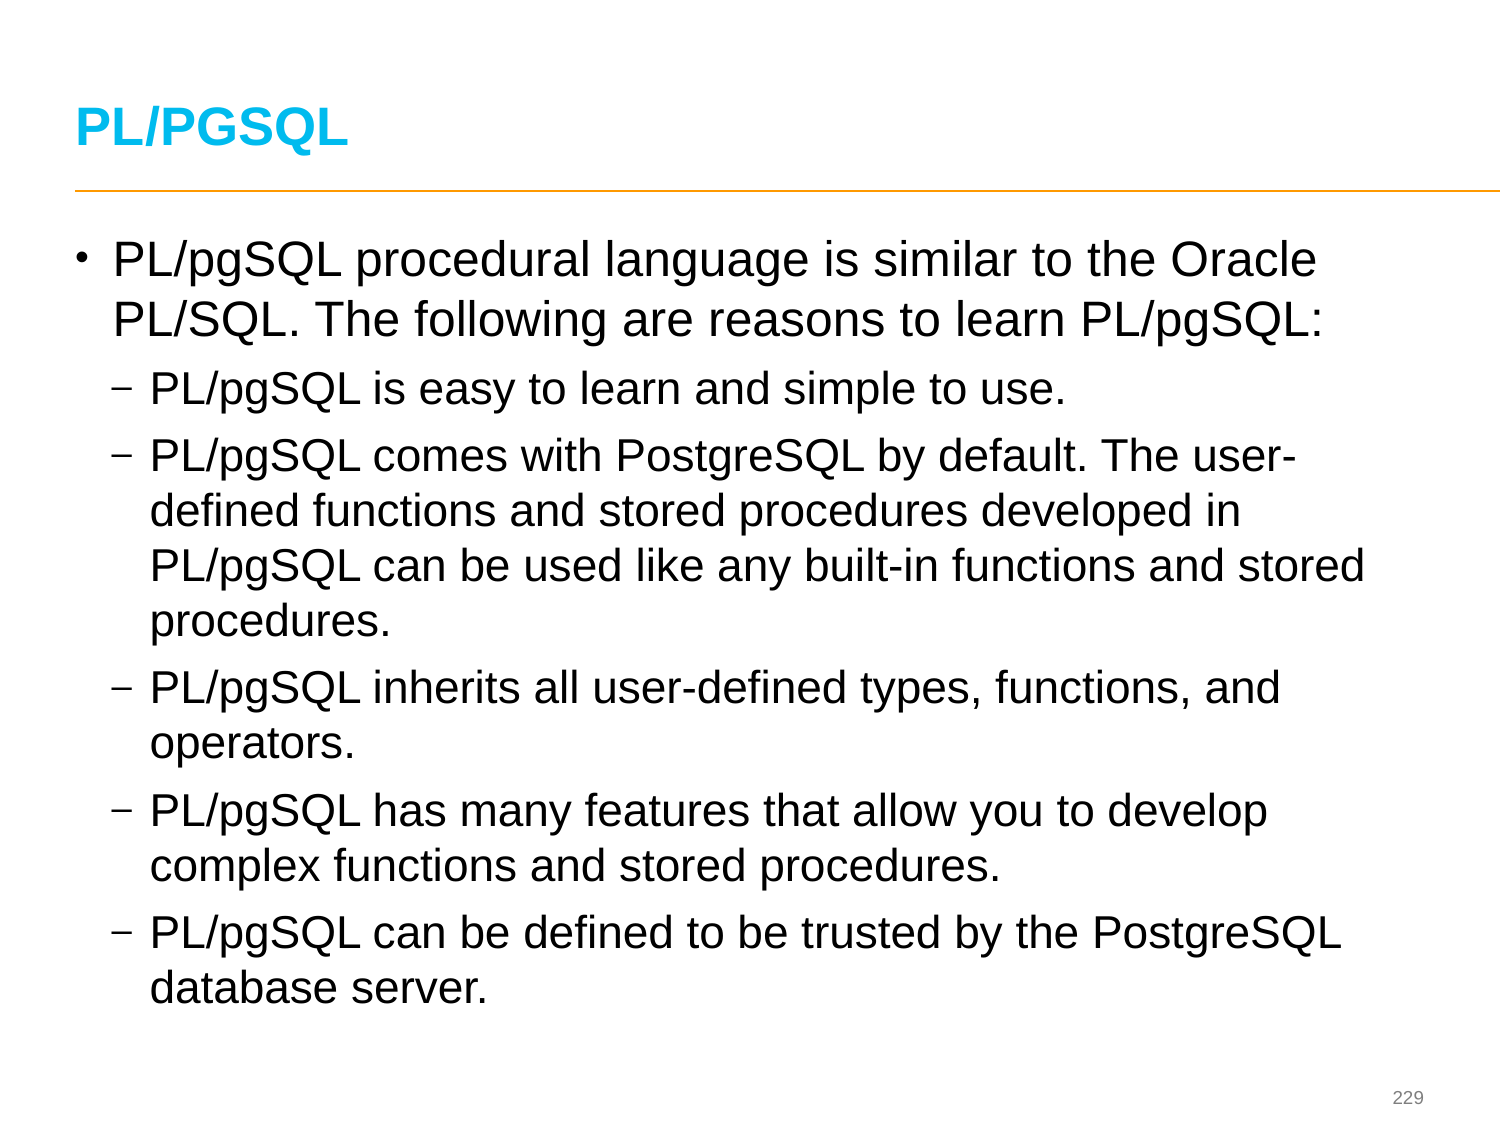

# PL/PGSQL
PL/pgSQL procedural language is similar to the Oracle PL/SQL. The following are reasons to learn PL/pgSQL:
PL/pgSQL is easy to learn and simple to use.
PL/pgSQL comes with PostgreSQL by default. The user-defined functions and stored procedures developed in PL/pgSQL can be used like any built-in functions and stored procedures.
PL/pgSQL inherits all user-defined types, functions, and operators.
PL/pgSQL has many features that allow you to develop complex functions and stored procedures.
PL/pgSQL can be defined to be trusted by the PostgreSQL database server.